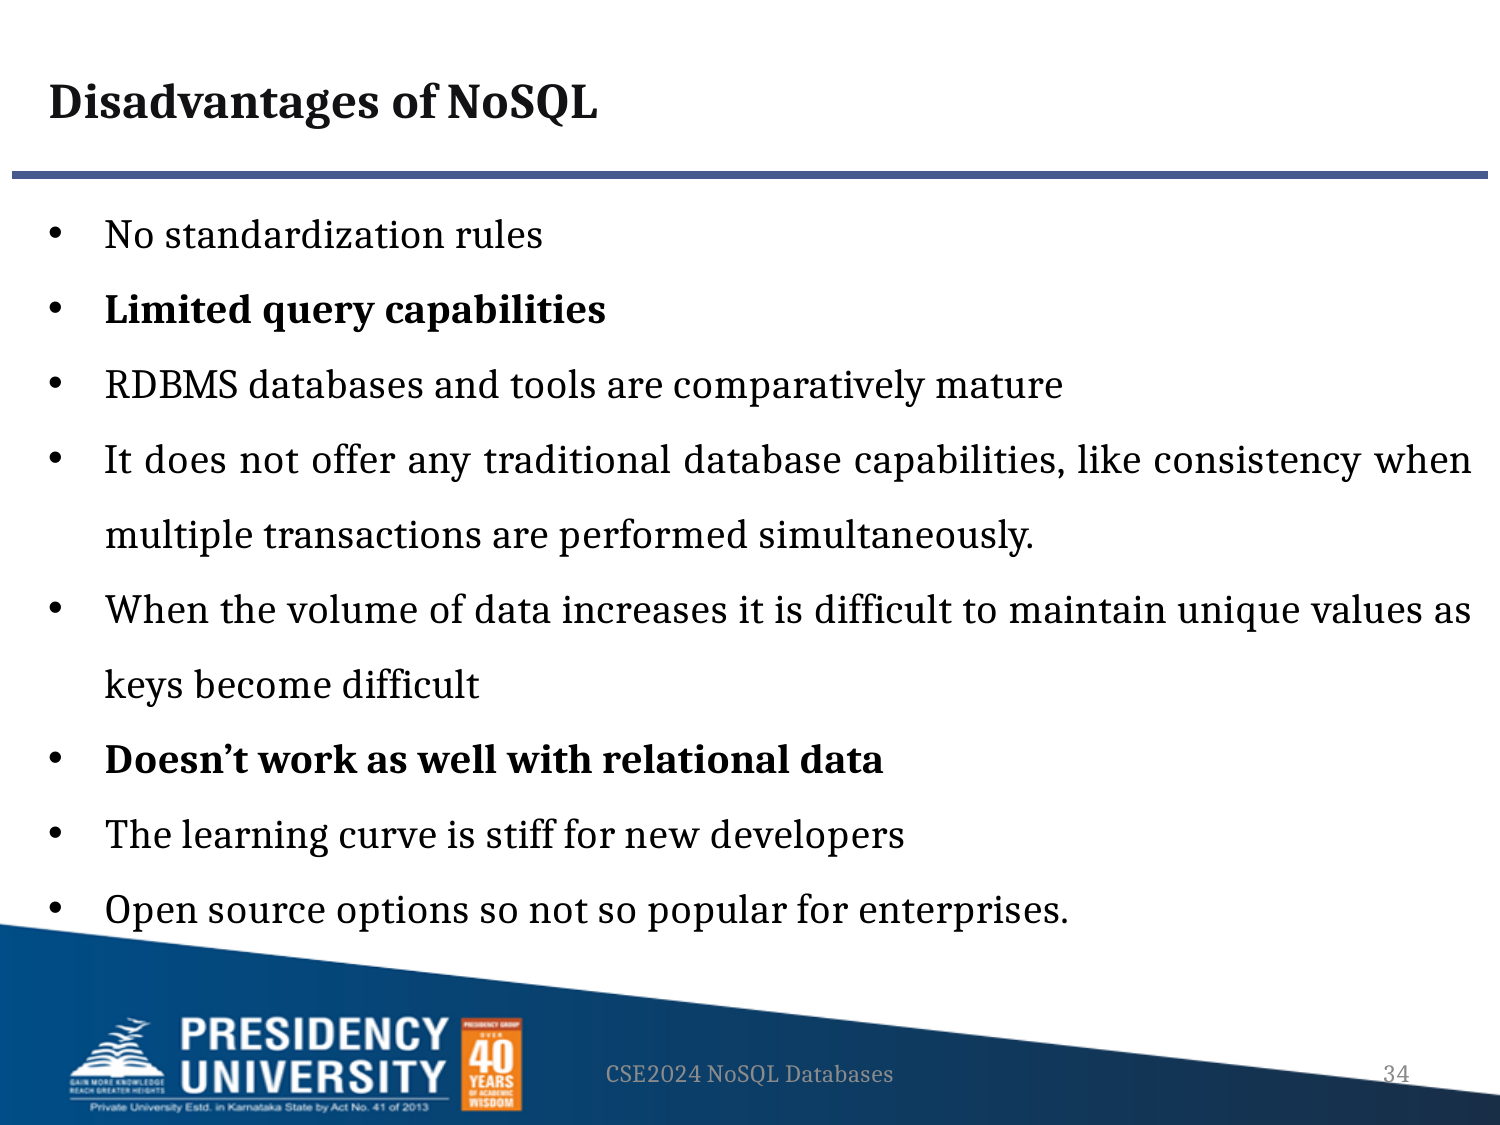

Disadvantages of NoSQL
No standardization rules
Limited query capabilities
RDBMS databases and tools are comparatively mature
It does not offer any traditional database capabilities, like consistency when multiple transactions are performed simultaneously.
When the volume of data increases it is difficult to maintain unique values as keys become difficult
Doesn’t work as well with relational data
The learning curve is stiff for new developers
Open source options so not so popular for enterprises.

CSE2024 NoSQL Databases
34